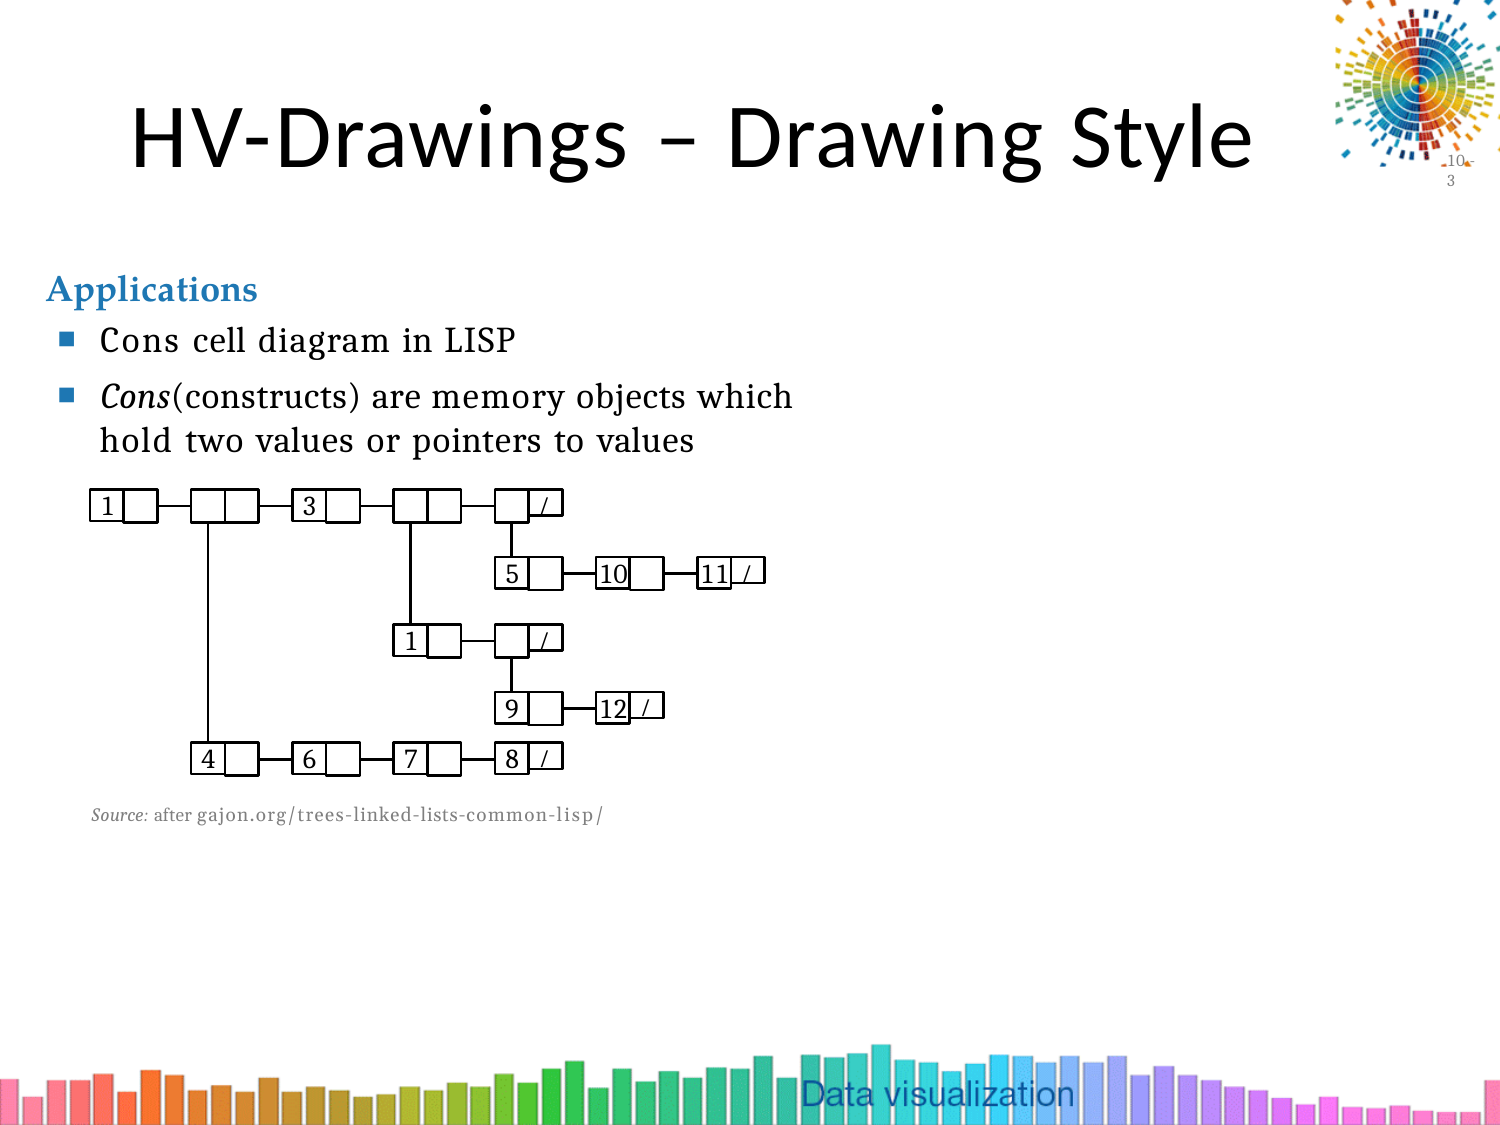

# HV-Drawings – Drawing Style
10 - 3
Applications
Cons cell diagram in LISP
Cons(constructs) are memory objects which hold two values or pointers to values
1

3

/
5

10

11
/
1

/

9

12
/
4
6
7
8

/
Source: after gajon.org/trees-linked-lists-common-lisp/